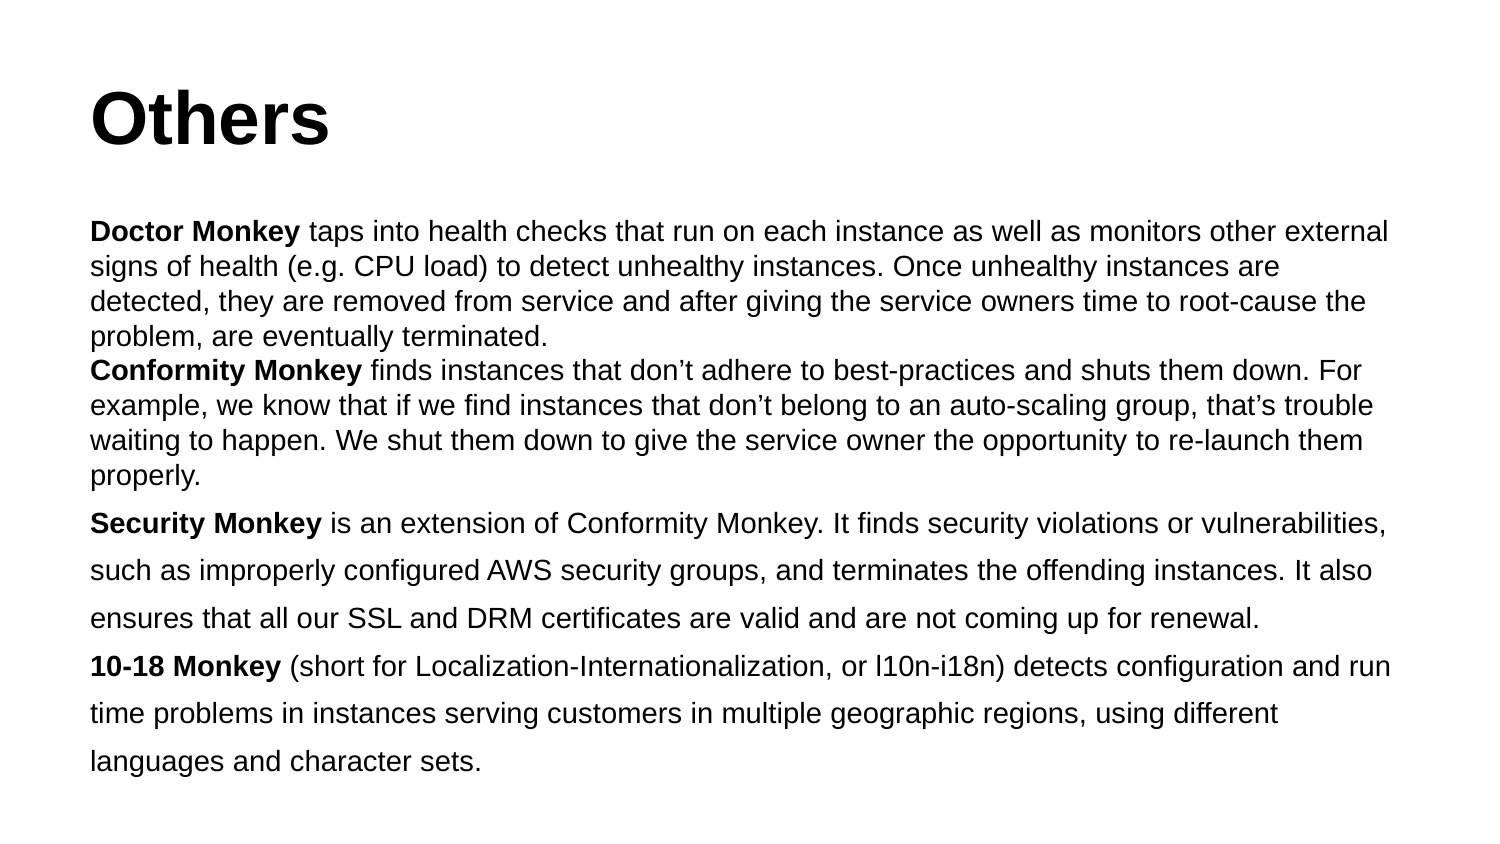

# Others
Doctor Monkey taps into health checks that run on each instance as well as monitors other external signs of health (e.g. CPU load) to detect unhealthy instances. Once unhealthy instances are detected, they are removed from service and after giving the service owners time to root-cause the problem, are eventually terminated.
Conformity Monkey finds instances that don’t adhere to best-practices and shuts them down. For example, we know that if we find instances that don’t belong to an auto-scaling group, that’s trouble waiting to happen. We shut them down to give the service owner the opportunity to re-launch them properly.
Security Monkey is an extension of Conformity Monkey. It finds security violations or vulnerabilities, such as improperly configured AWS security groups, and terminates the offending instances. It also ensures that all our SSL and DRM certificates are valid and are not coming up for renewal.
10-18 Monkey (short for Localization-Internationalization, or l10n-i18n) detects configuration and run time problems in instances serving customers in multiple geographic regions, using different languages and character sets.